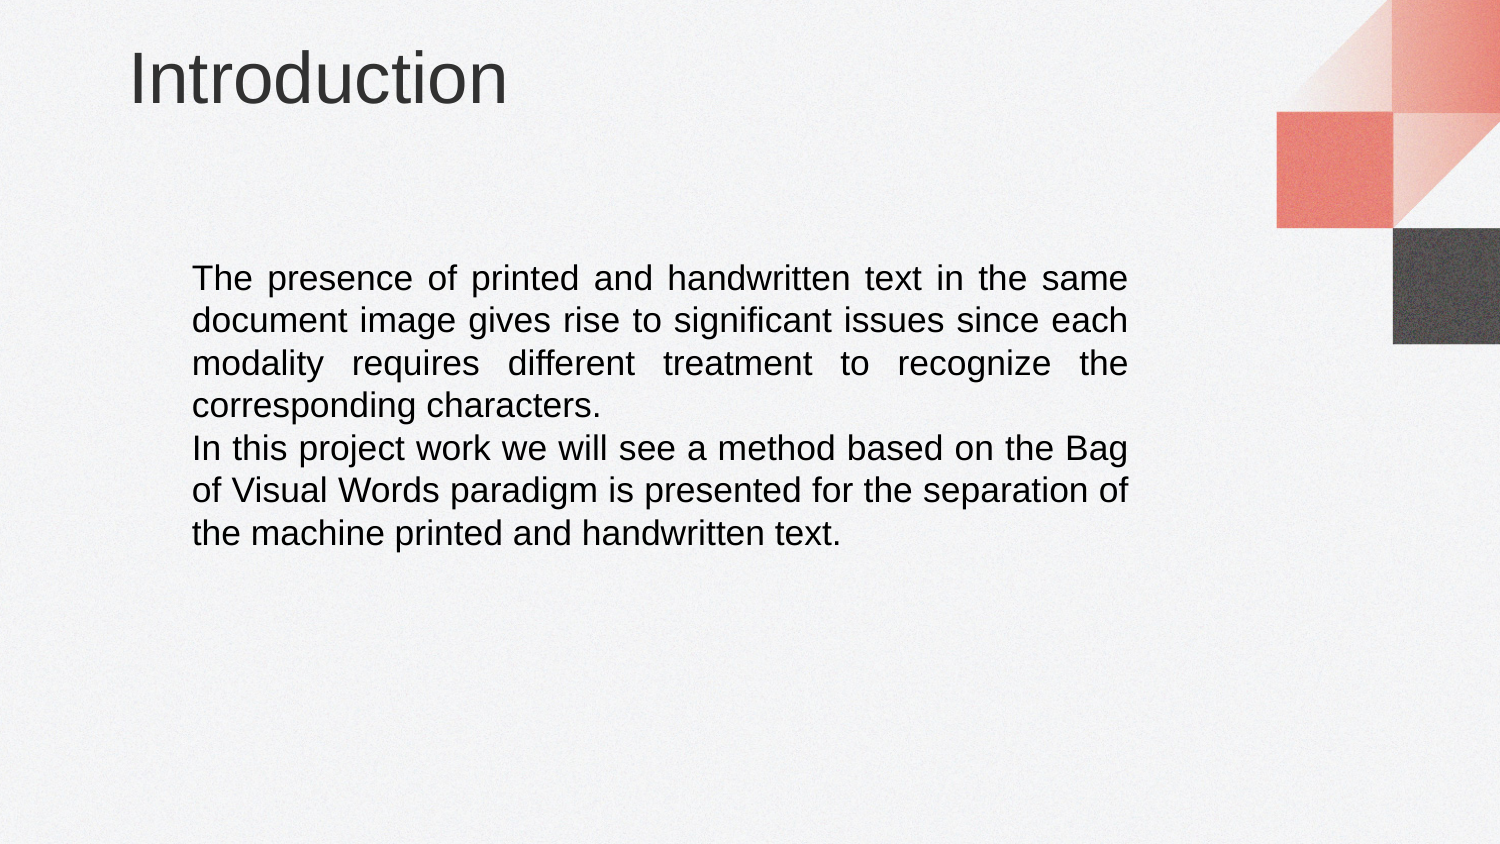

Introduction

The presence of printed and handwritten text in the same document image gives rise to significant issues since each modality requires different treatment to recognize the corresponding characters.
In this project work we will see a method based on the Bag of Visual Words paradigm is presented for the separation of the machine printed and handwritten text.